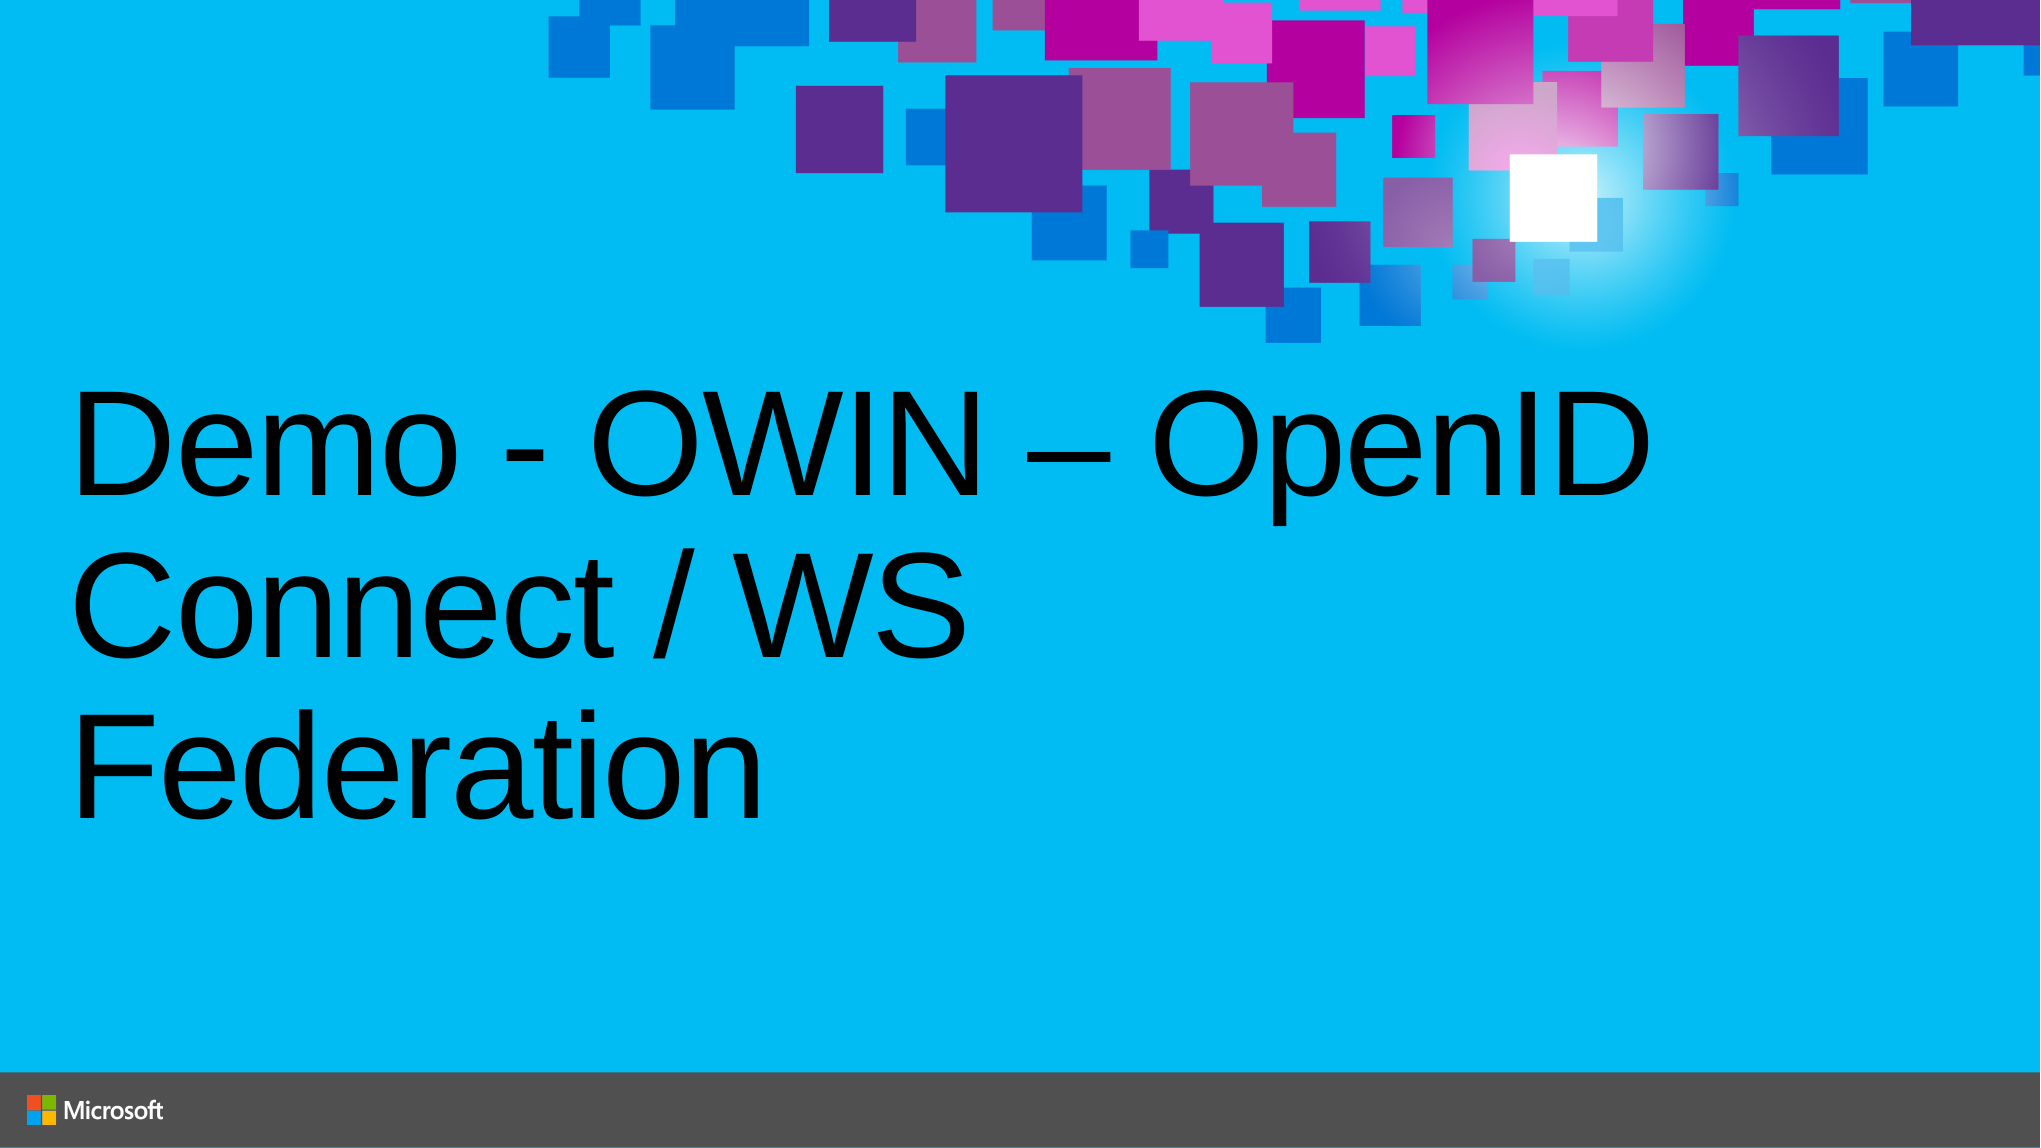

# Demo - OWIN – OpenID Connect / WS Federation